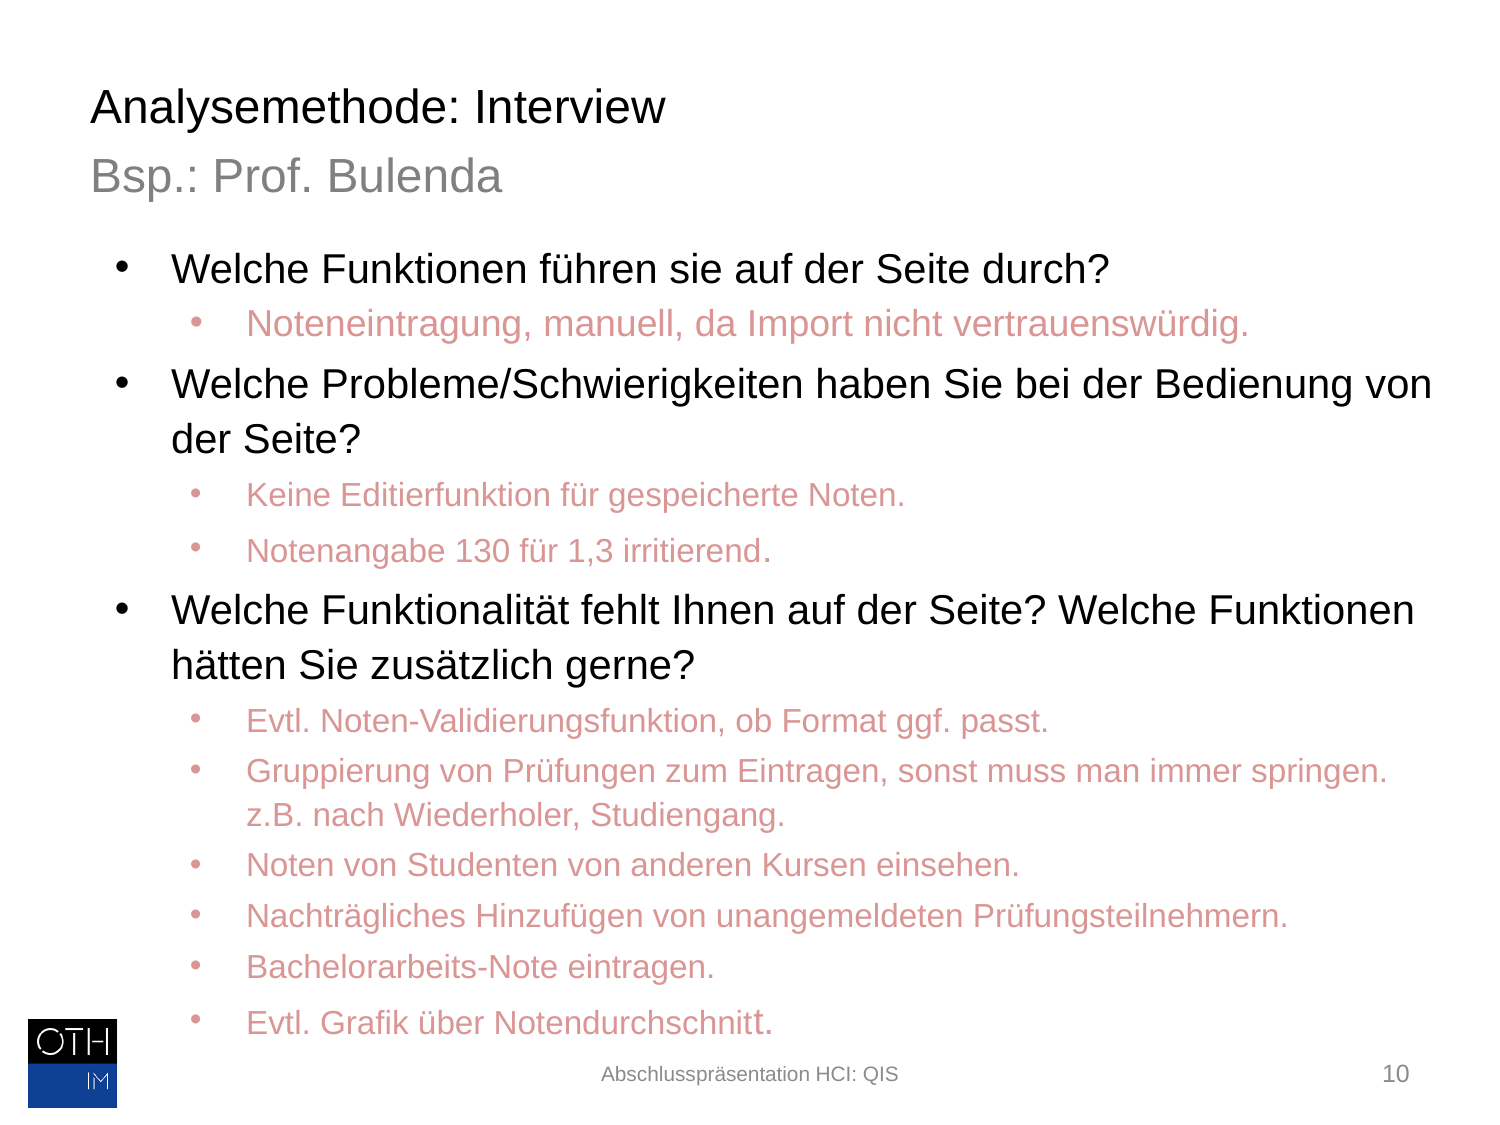

Analysemethode: Interview
Bsp.: Prof. Bulenda
Welche Funktionen führen sie auf der Seite durch?
Noteneintragung, manuell, da Import nicht vertrauenswürdig.
Welche Probleme/Schwierigkeiten haben Sie bei der Bedienung von der Seite?
Keine Editierfunktion für gespeicherte Noten.
Notenangabe 130 für 1,3 irritierend.
Welche Funktionalität fehlt Ihnen auf der Seite? Welche Funktionen hätten Sie zusätzlich gerne?
Evtl. Noten-Validierungsfunktion, ob Format ggf. passt.
Gruppierung von Prüfungen zum Eintragen, sonst muss man immer springen. z.B. nach Wiederholer, Studiengang.
Noten von Studenten von anderen Kursen einsehen.
Nachträgliches Hinzufügen von unangemeldeten Prüfungsteilnehmern.
Bachelorarbeits-Note eintragen.
Evtl. Grafik über Notendurchschnitt.

Abschlusspräsentation HCI: QIS
10